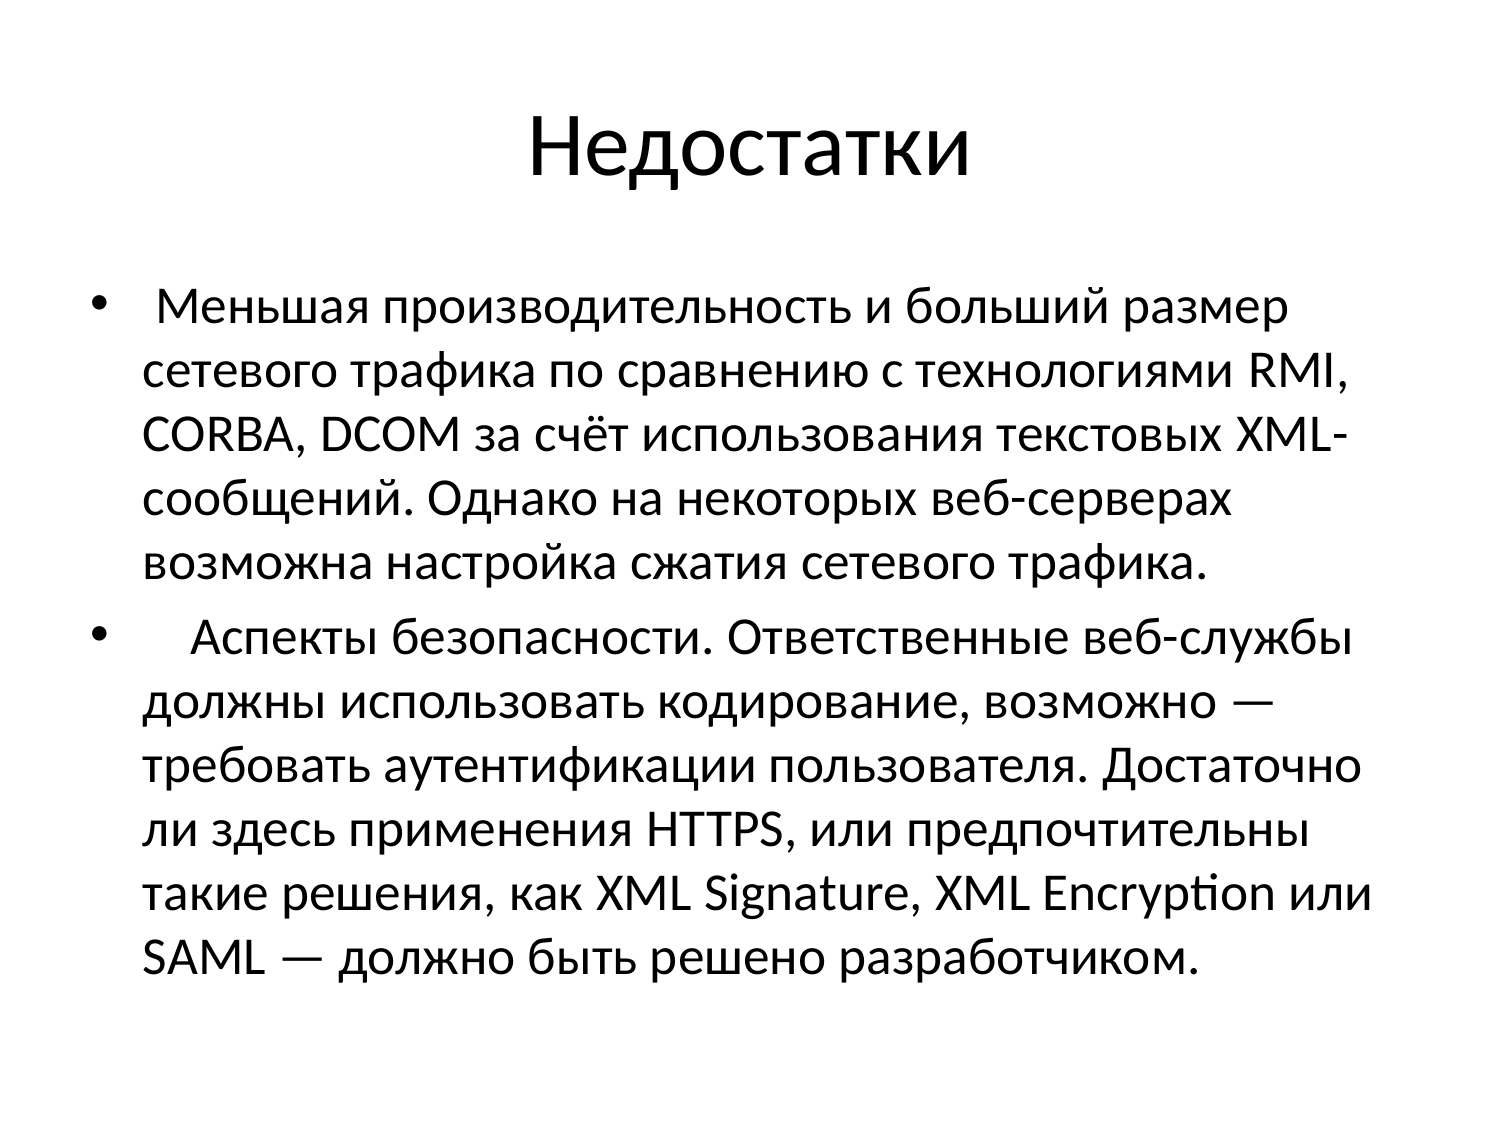

# Недостатки
 Меньшая производительность и больший размер сетевого трафика по сравнению с технологиями RMI, CORBA, DCOM за счёт использования текстовых XML-сообщений. Однако на некоторых веб-серверах возможна настройка сжатия сетевого трафика.
    Аспекты безопасности. Ответственные веб-службы должны использовать кодирование, возможно — требовать аутентификации пользователя. Достаточно ли здесь применения HTTPS, или предпочтительны такие решения, как XML Signature, XML Encryption или SAML — должно быть решено разработчиком.